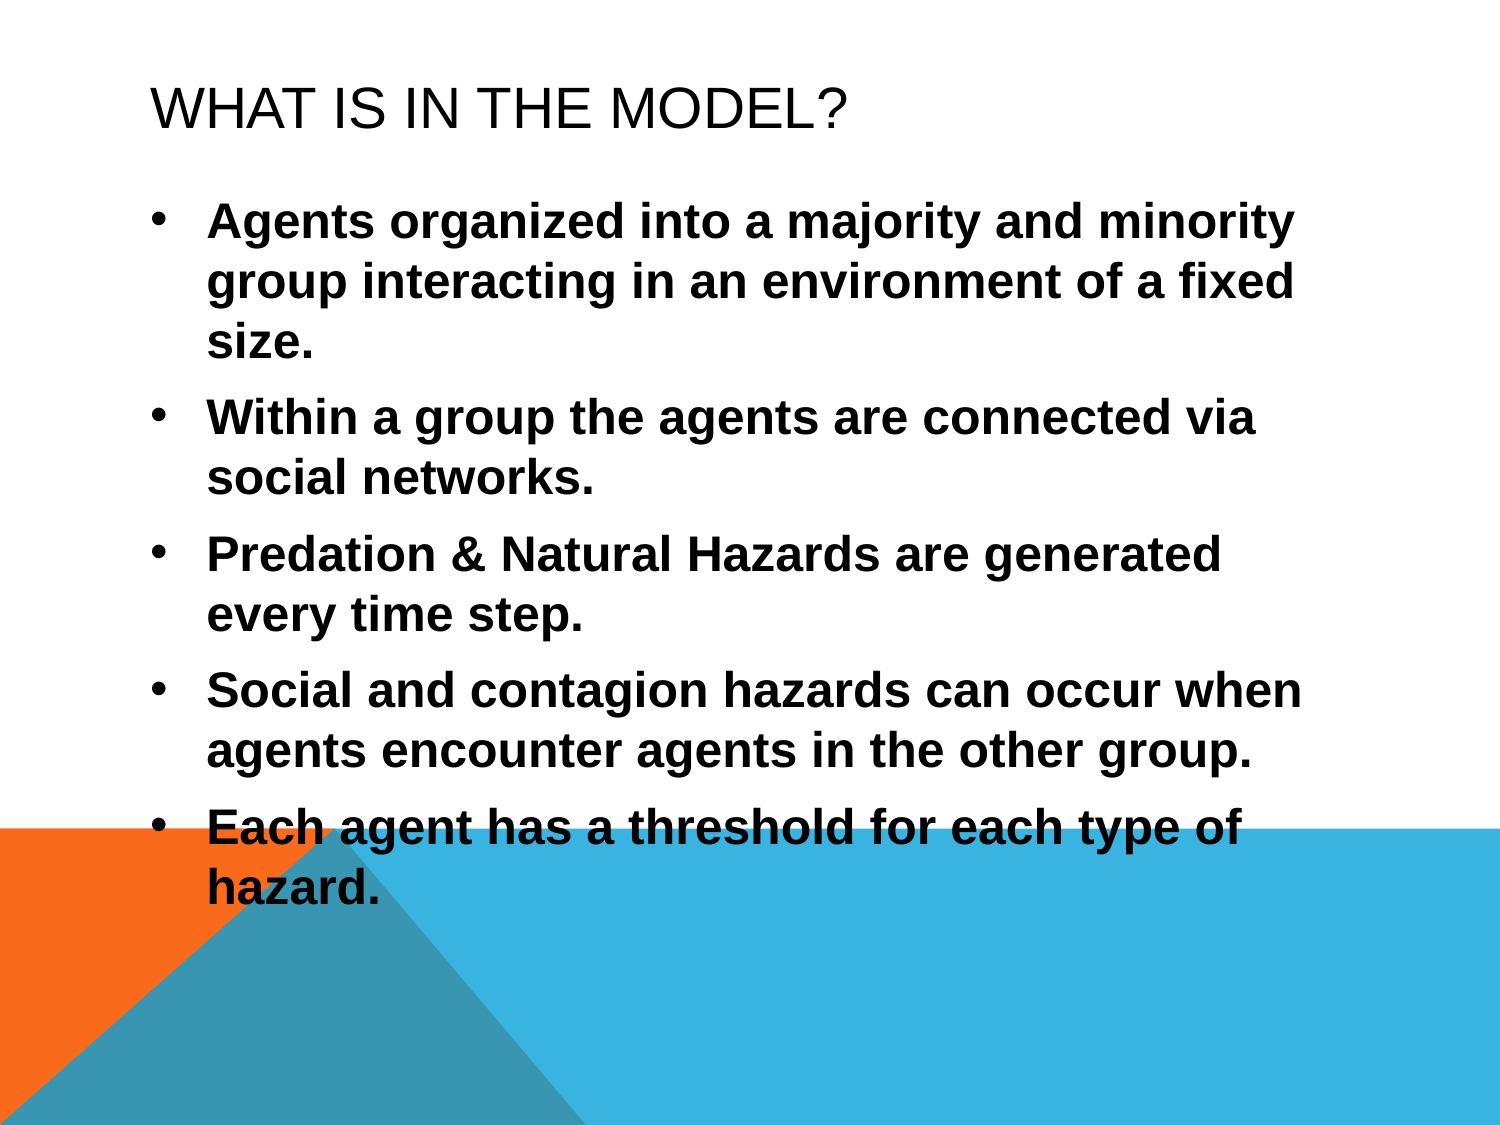

# What is in the model?
Agents organized into a majority and minority group interacting in an environment of a fixed size.
Within a group the agents are connected via social networks.
Predation & Natural Hazards are generated every time step.
Social and contagion hazards can occur when agents encounter agents in the other group.
Each agent has a threshold for each type of hazard.